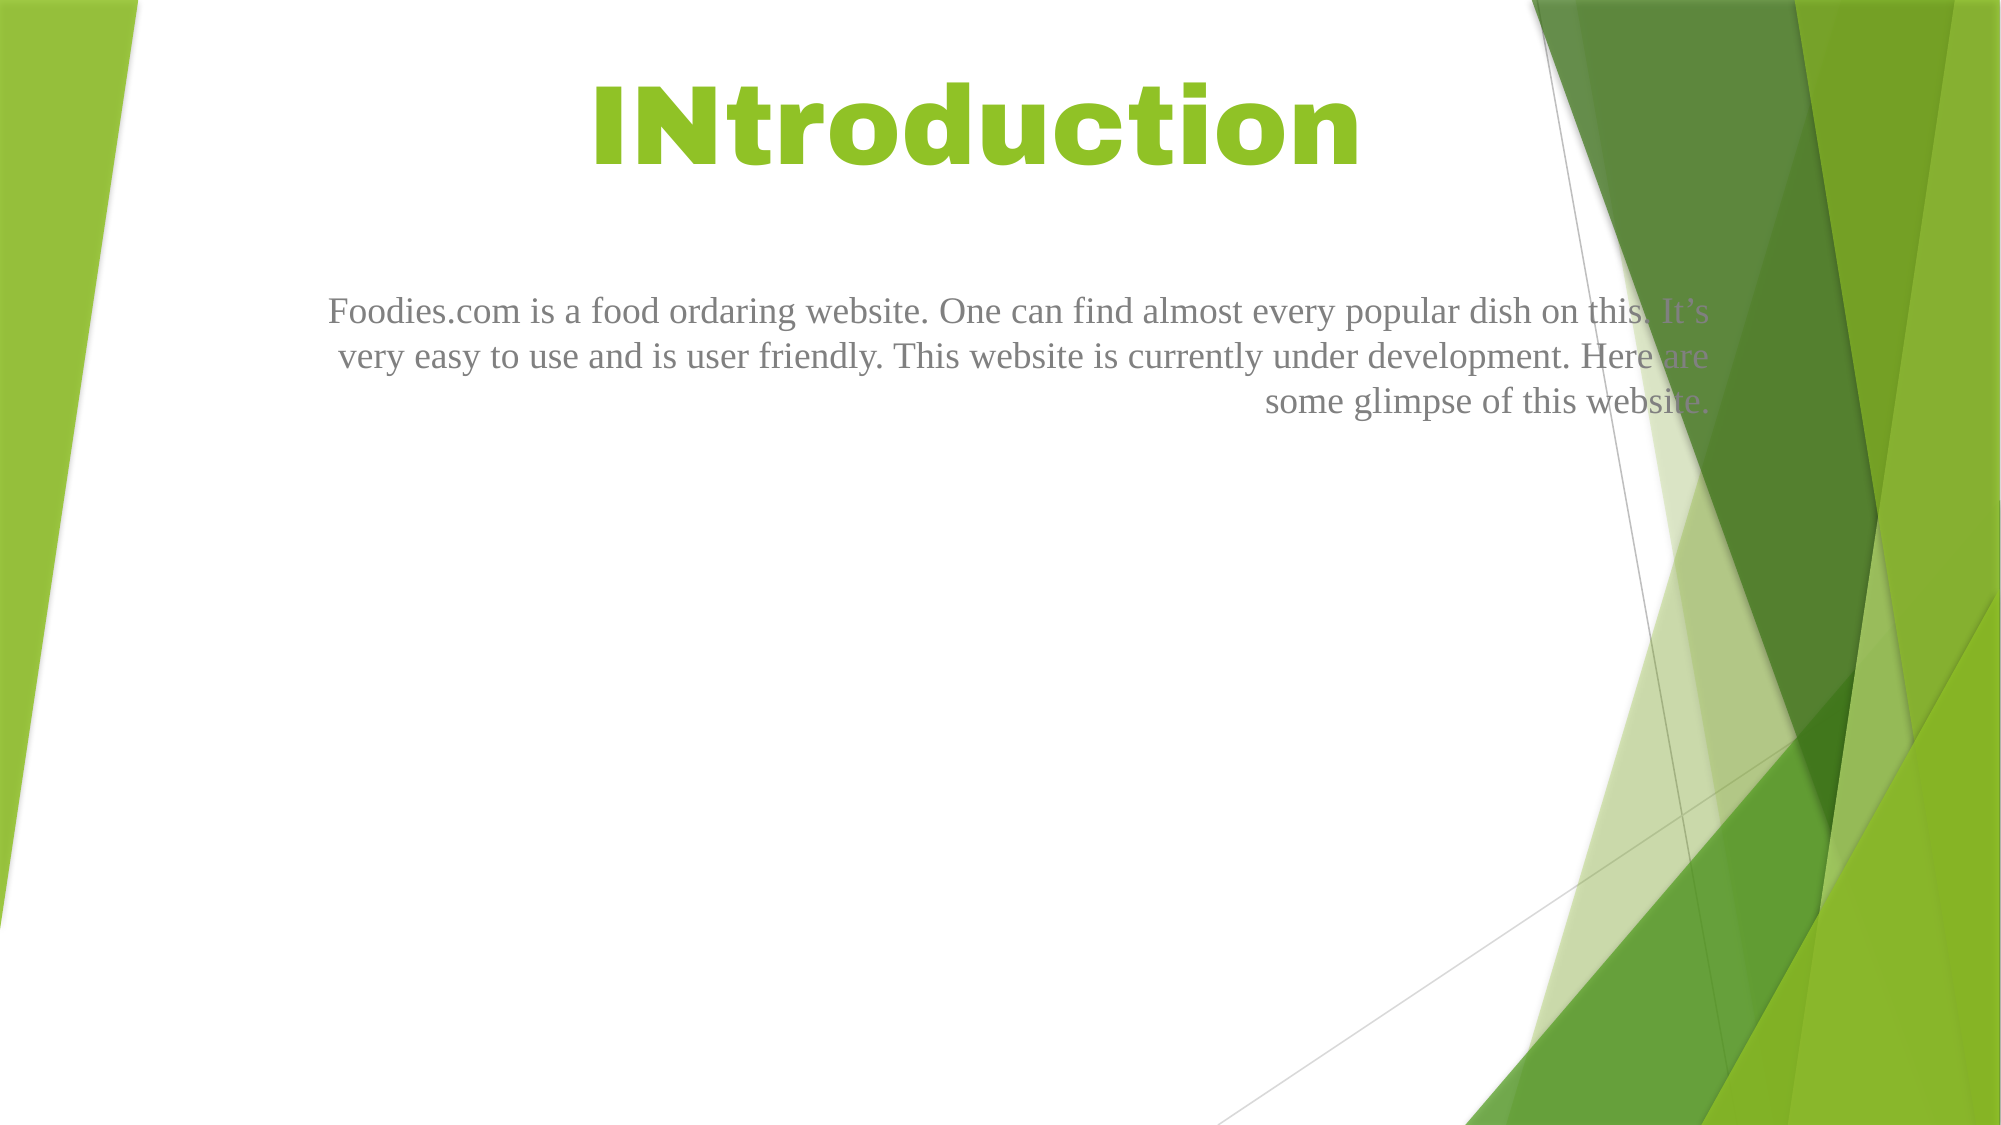

# INtroduction
Foodies.com is a food ordaring website. One can find almost every popular dish on this. It’s very easy to use and is user friendly. This website is currently under development. Here are some glimpse of this website.